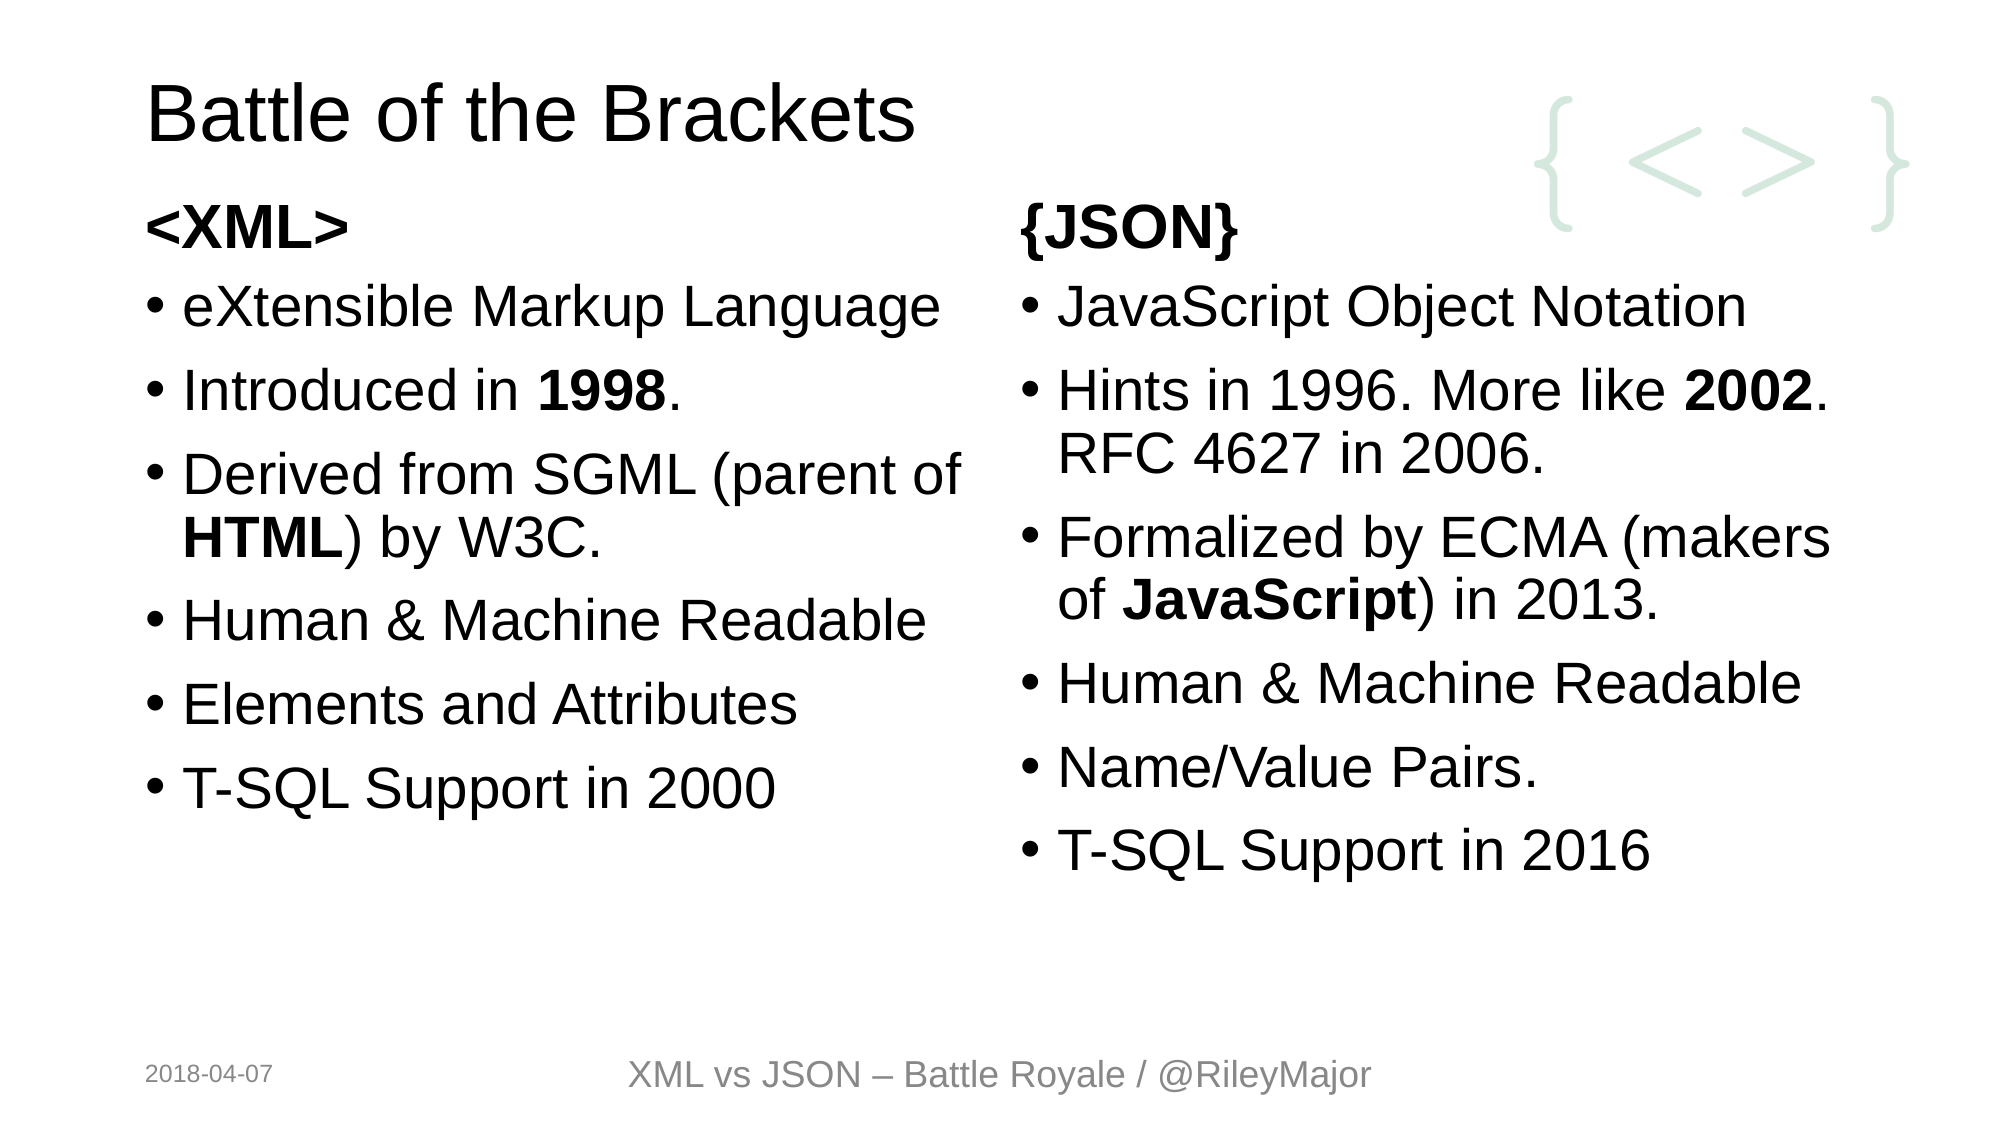

# Battle of the Brackets
<XML>
{JSON}
eXtensible Markup Language
Introduced in 1998.
Derived from SGML (parent of HTML) by W3C.
Human & Machine Readable
Elements and Attributes
T-SQL Support in 2000
JavaScript Object Notation
Hints in 1996. More like 2002. RFC 4627 in 2006.
Formalized by ECMA (makers of JavaScript) in 2013.
Human & Machine Readable
Name/Value Pairs.
T-SQL Support in 2016
8